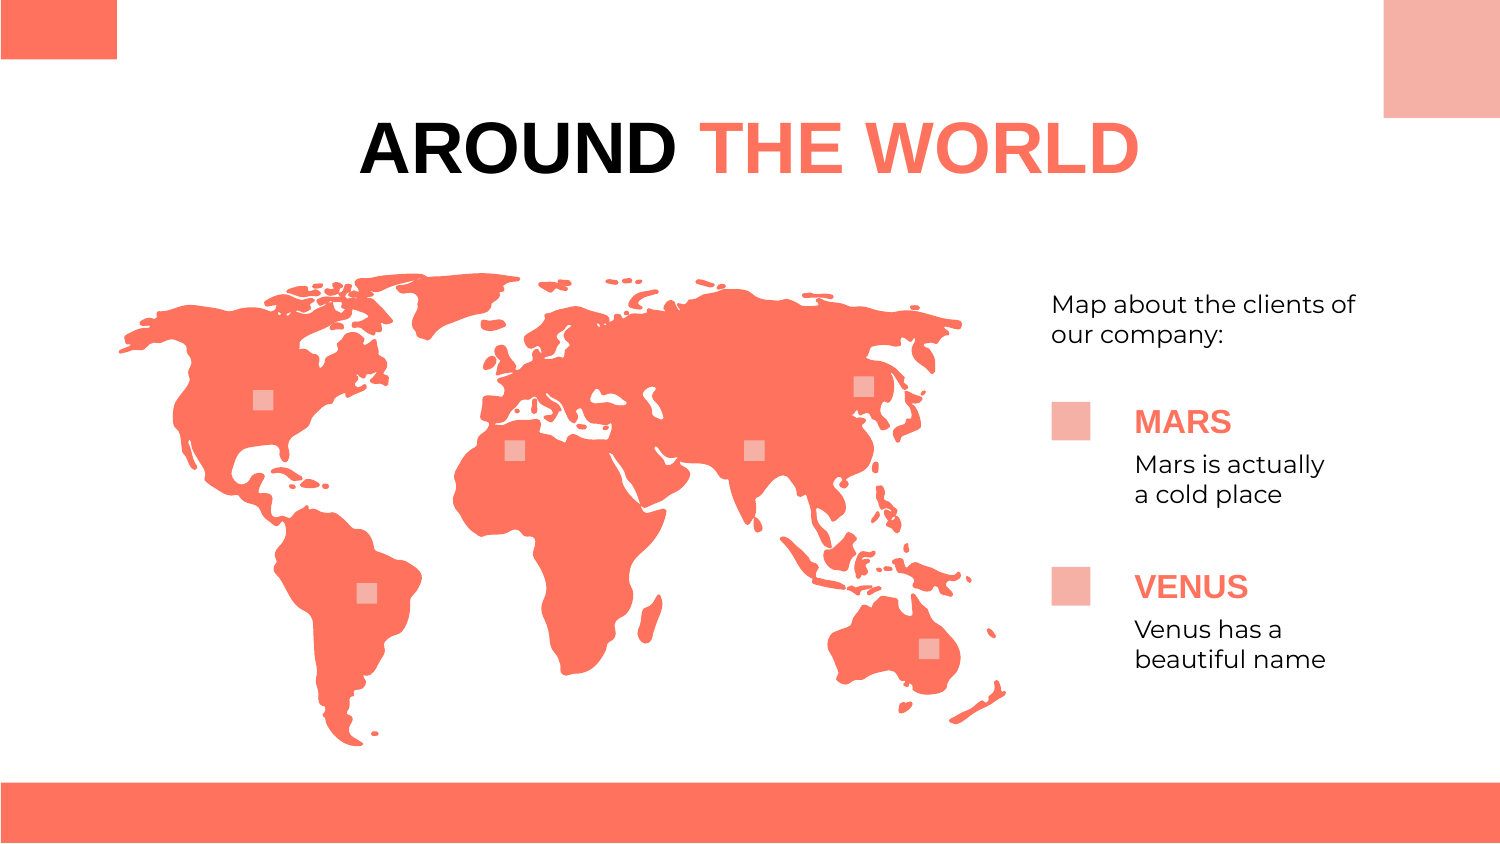

# AROUND THE WORLD

Map about the clients of our company:

MARS

Mars is actually a cold place
VENUS

Venus has a beautiful name